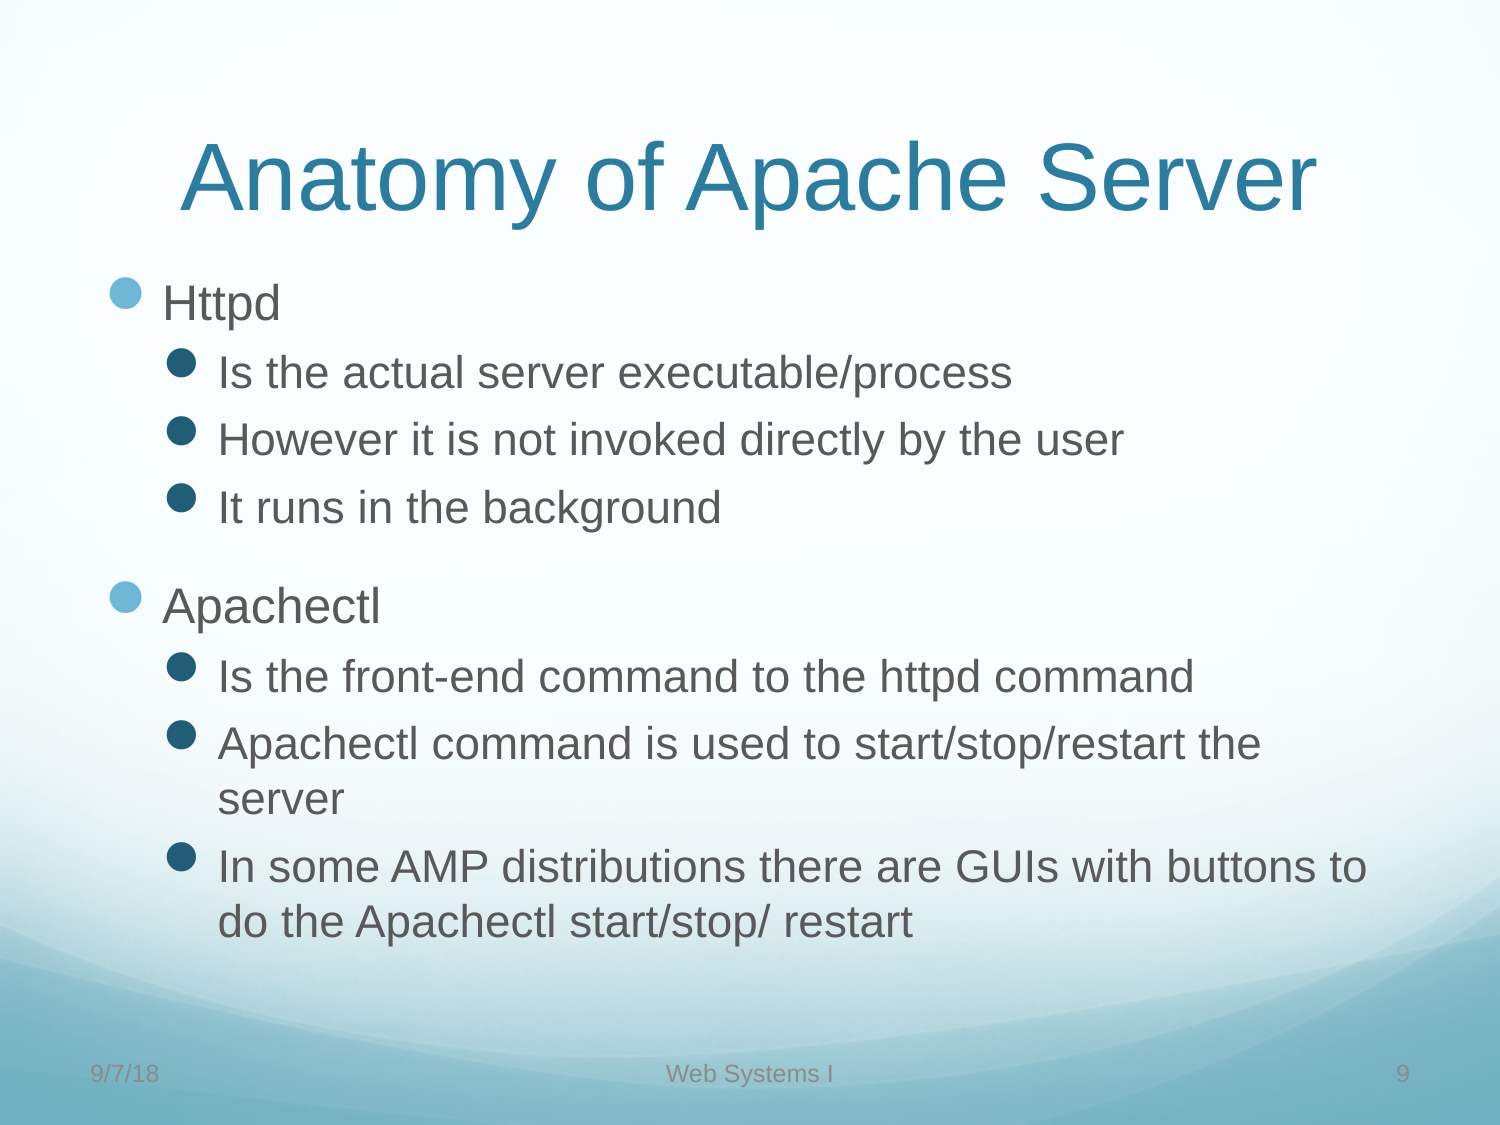

# Anatomy of Apache Server
Httpd
Is the actual server executable/process
However it is not invoked directly by the user
It runs in the background
Apachectl
Is the front-end command to the httpd command
Apachectl command is used to start/stop/restart the server
In some AMP distributions there are GUIs with buttons to do the Apachectl start/stop/ restart
9/7/18
Web Systems I
9